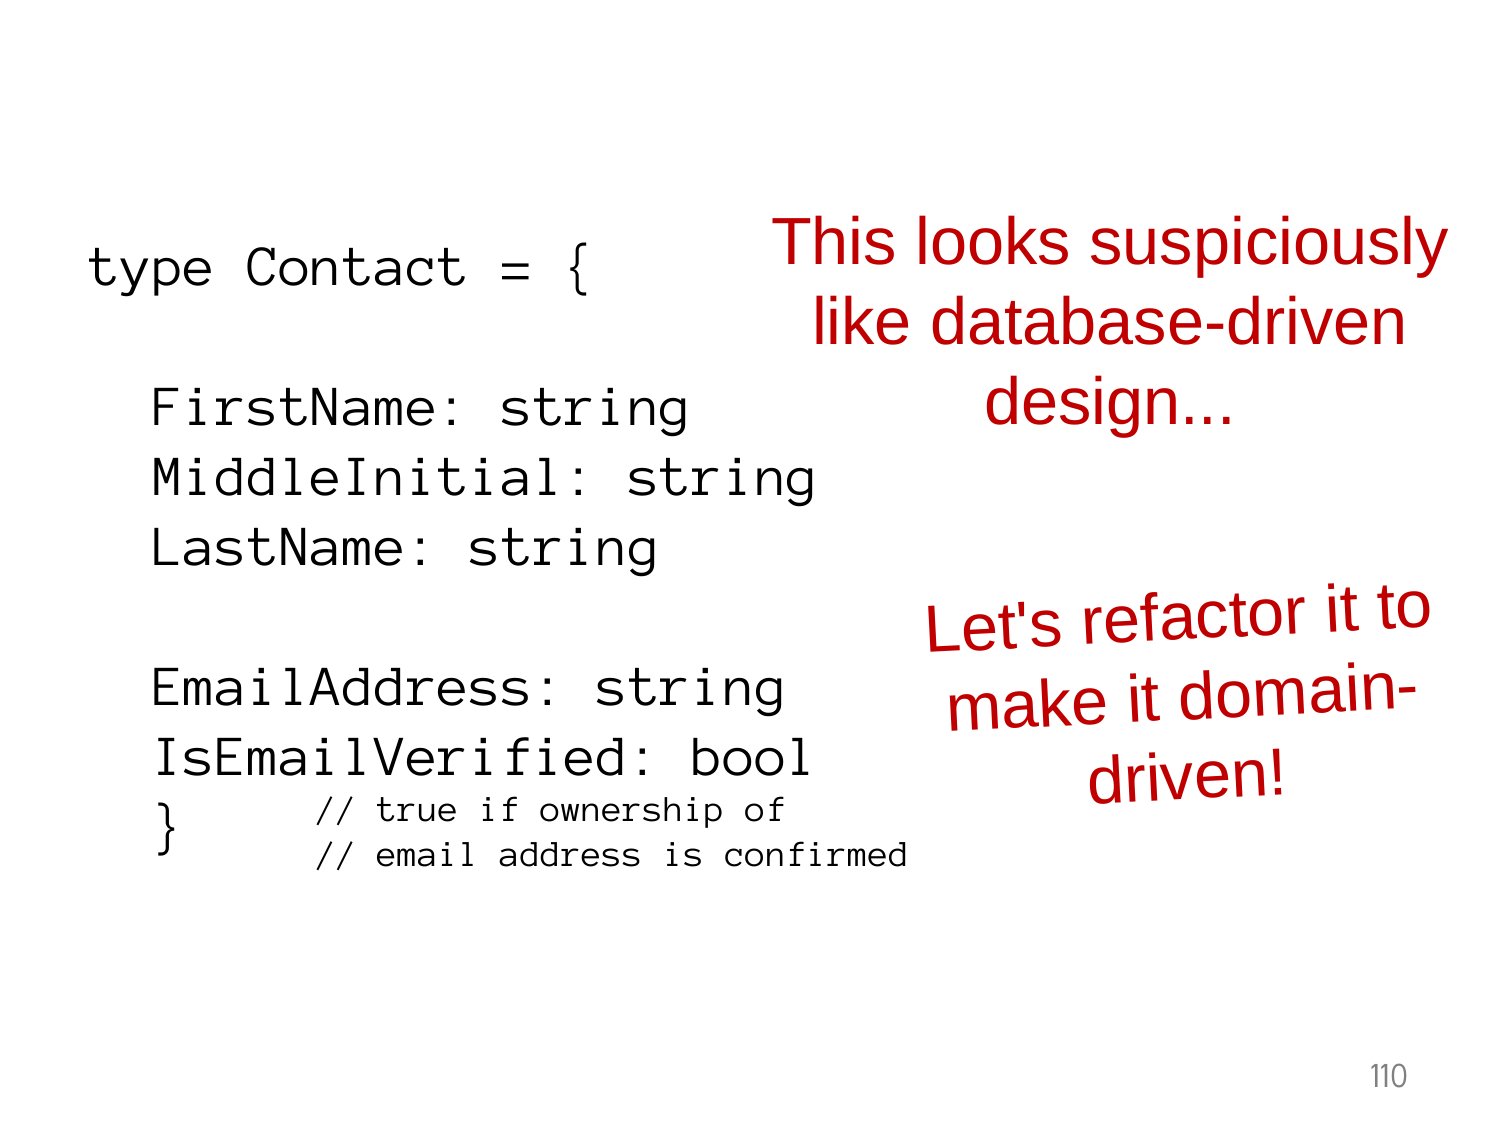

type Contact = {

  FirstName: string
  MiddleInitial: string
  LastName: string

  EmailAddress: string
  IsEmailVerified: bool
  }
This looks suspiciously like database-driven design...
Let's refactor it to make it domain-driven!
// true if ownership of
// email address is confirmed